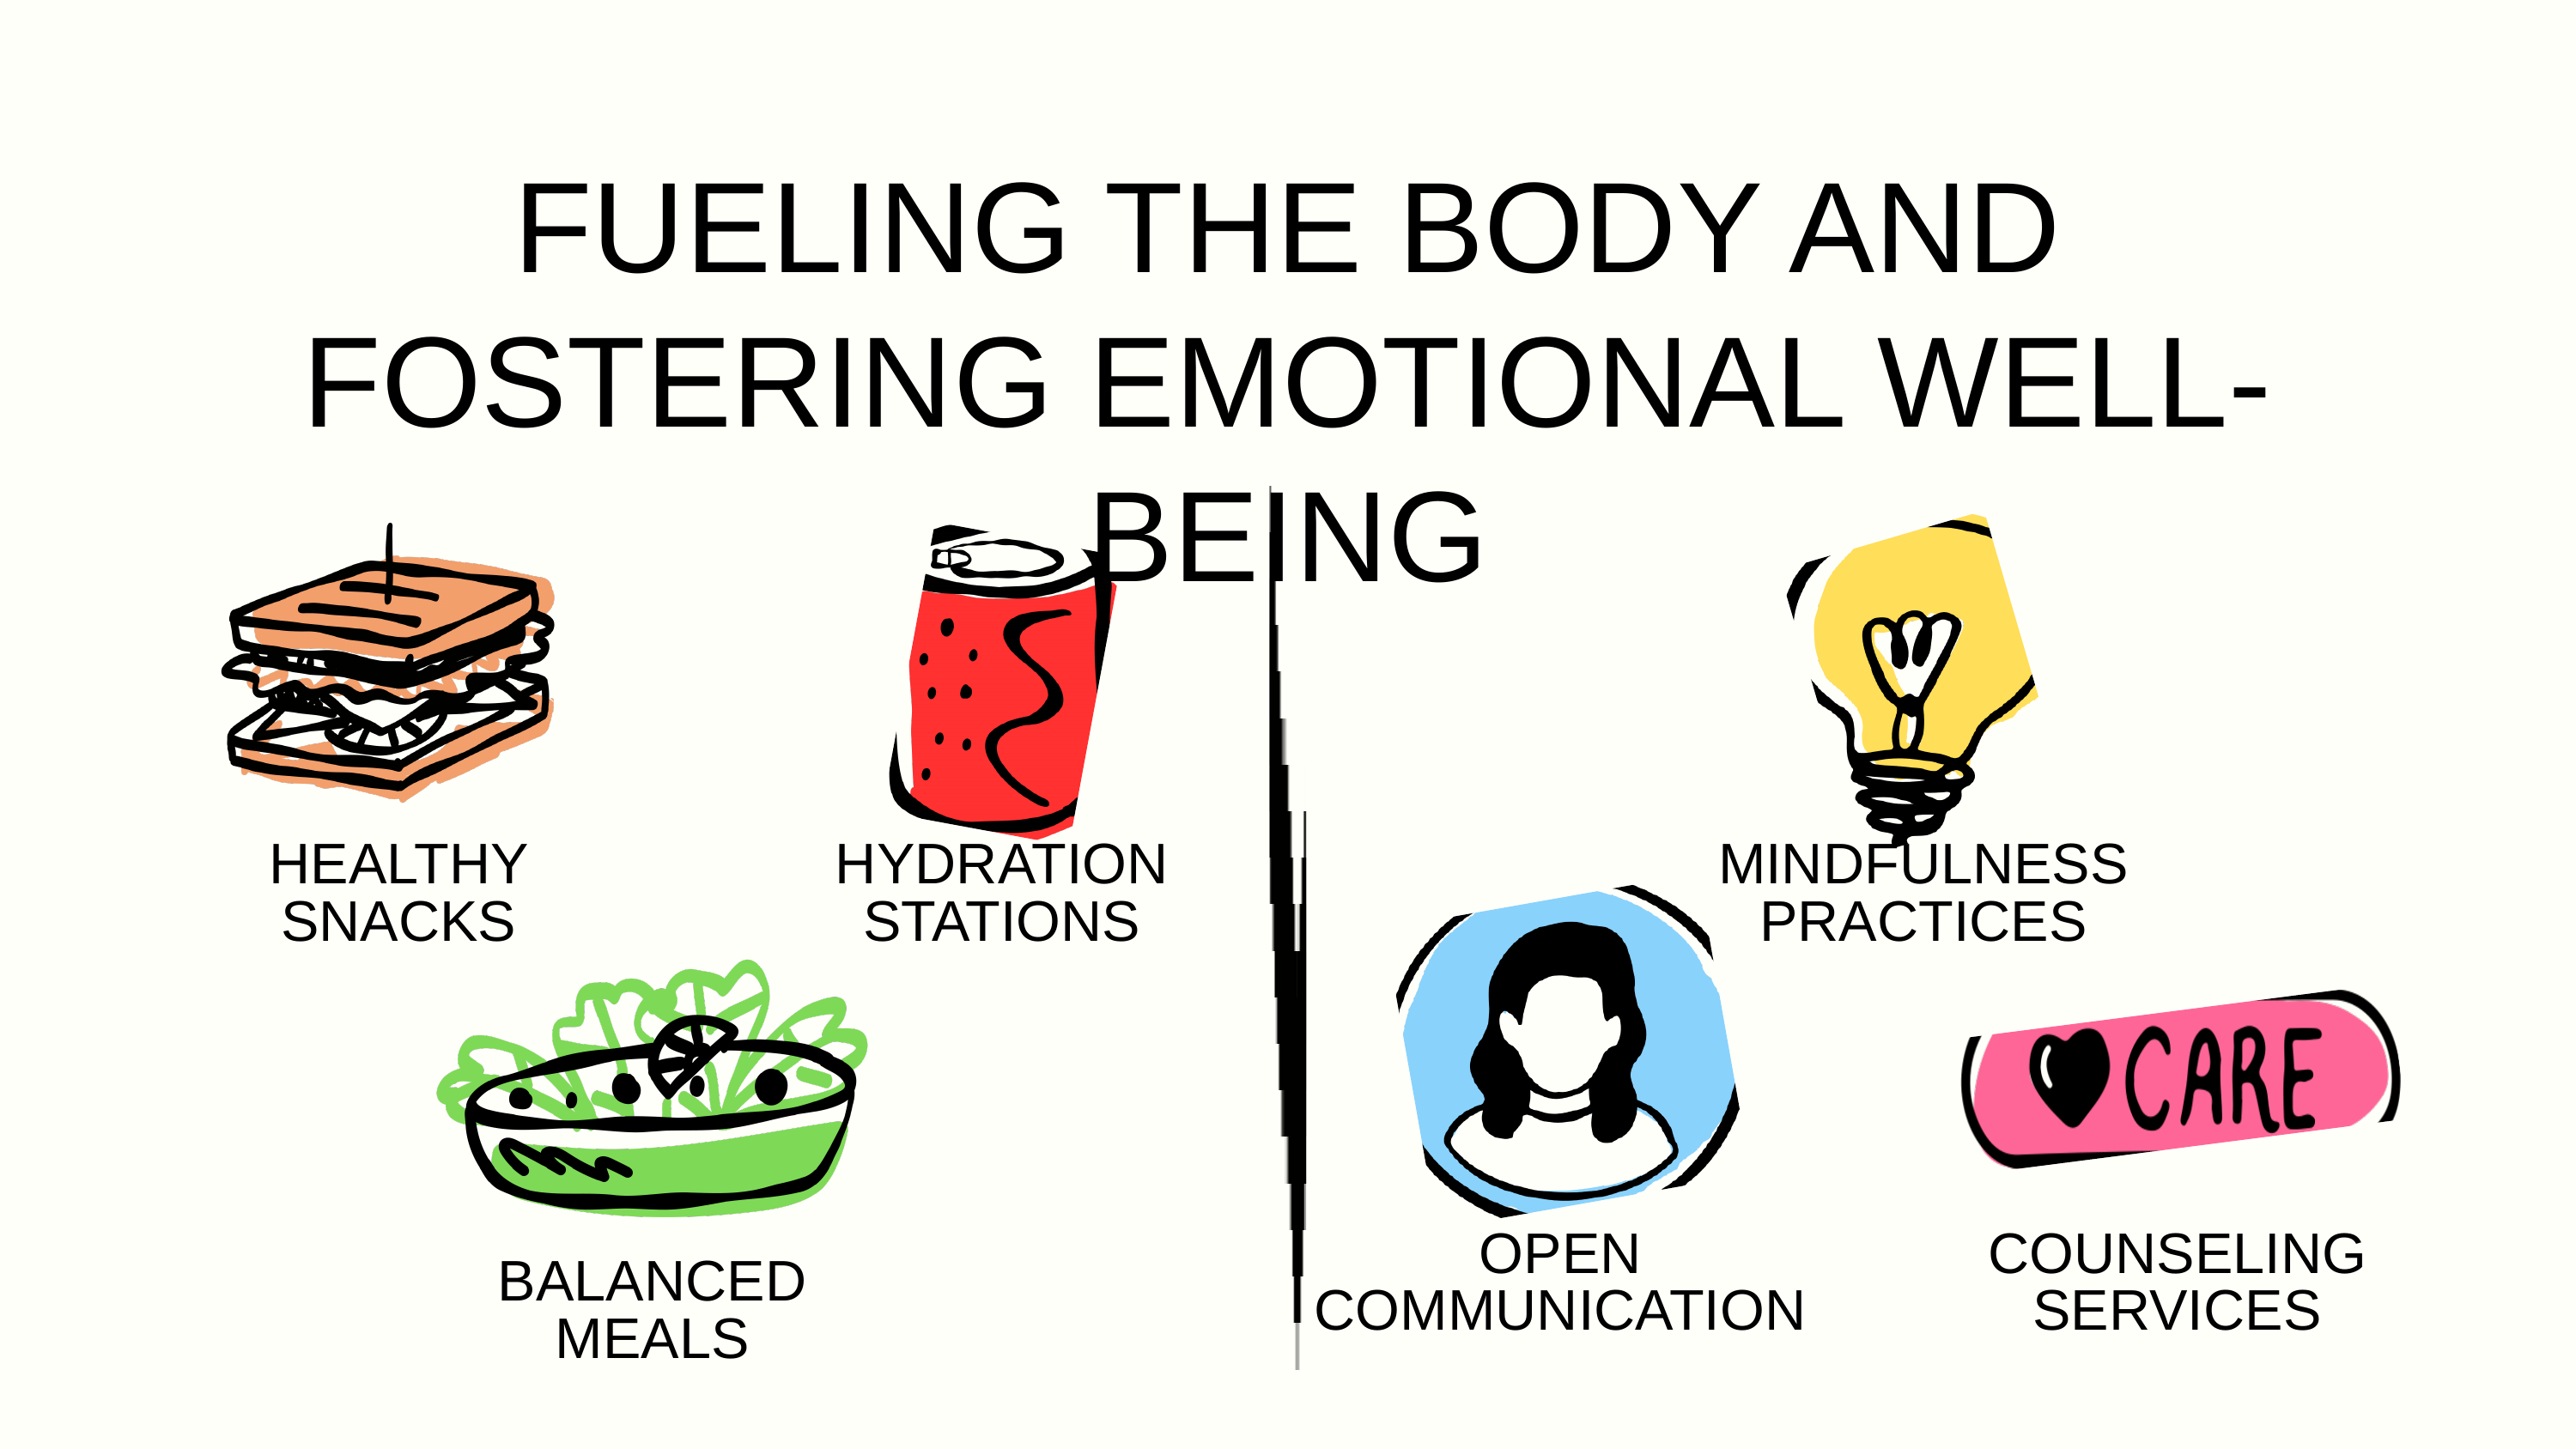

FUELING THE BODY AND FOSTERING EMOTIONAL WELL-BEING

HEALTHY SNACKS
HYDRATION STATIONS
MINDFULNESS PRACTICES

OPEN COMMUNICATION
COUNSELING SERVICES
BALANCED MEALS